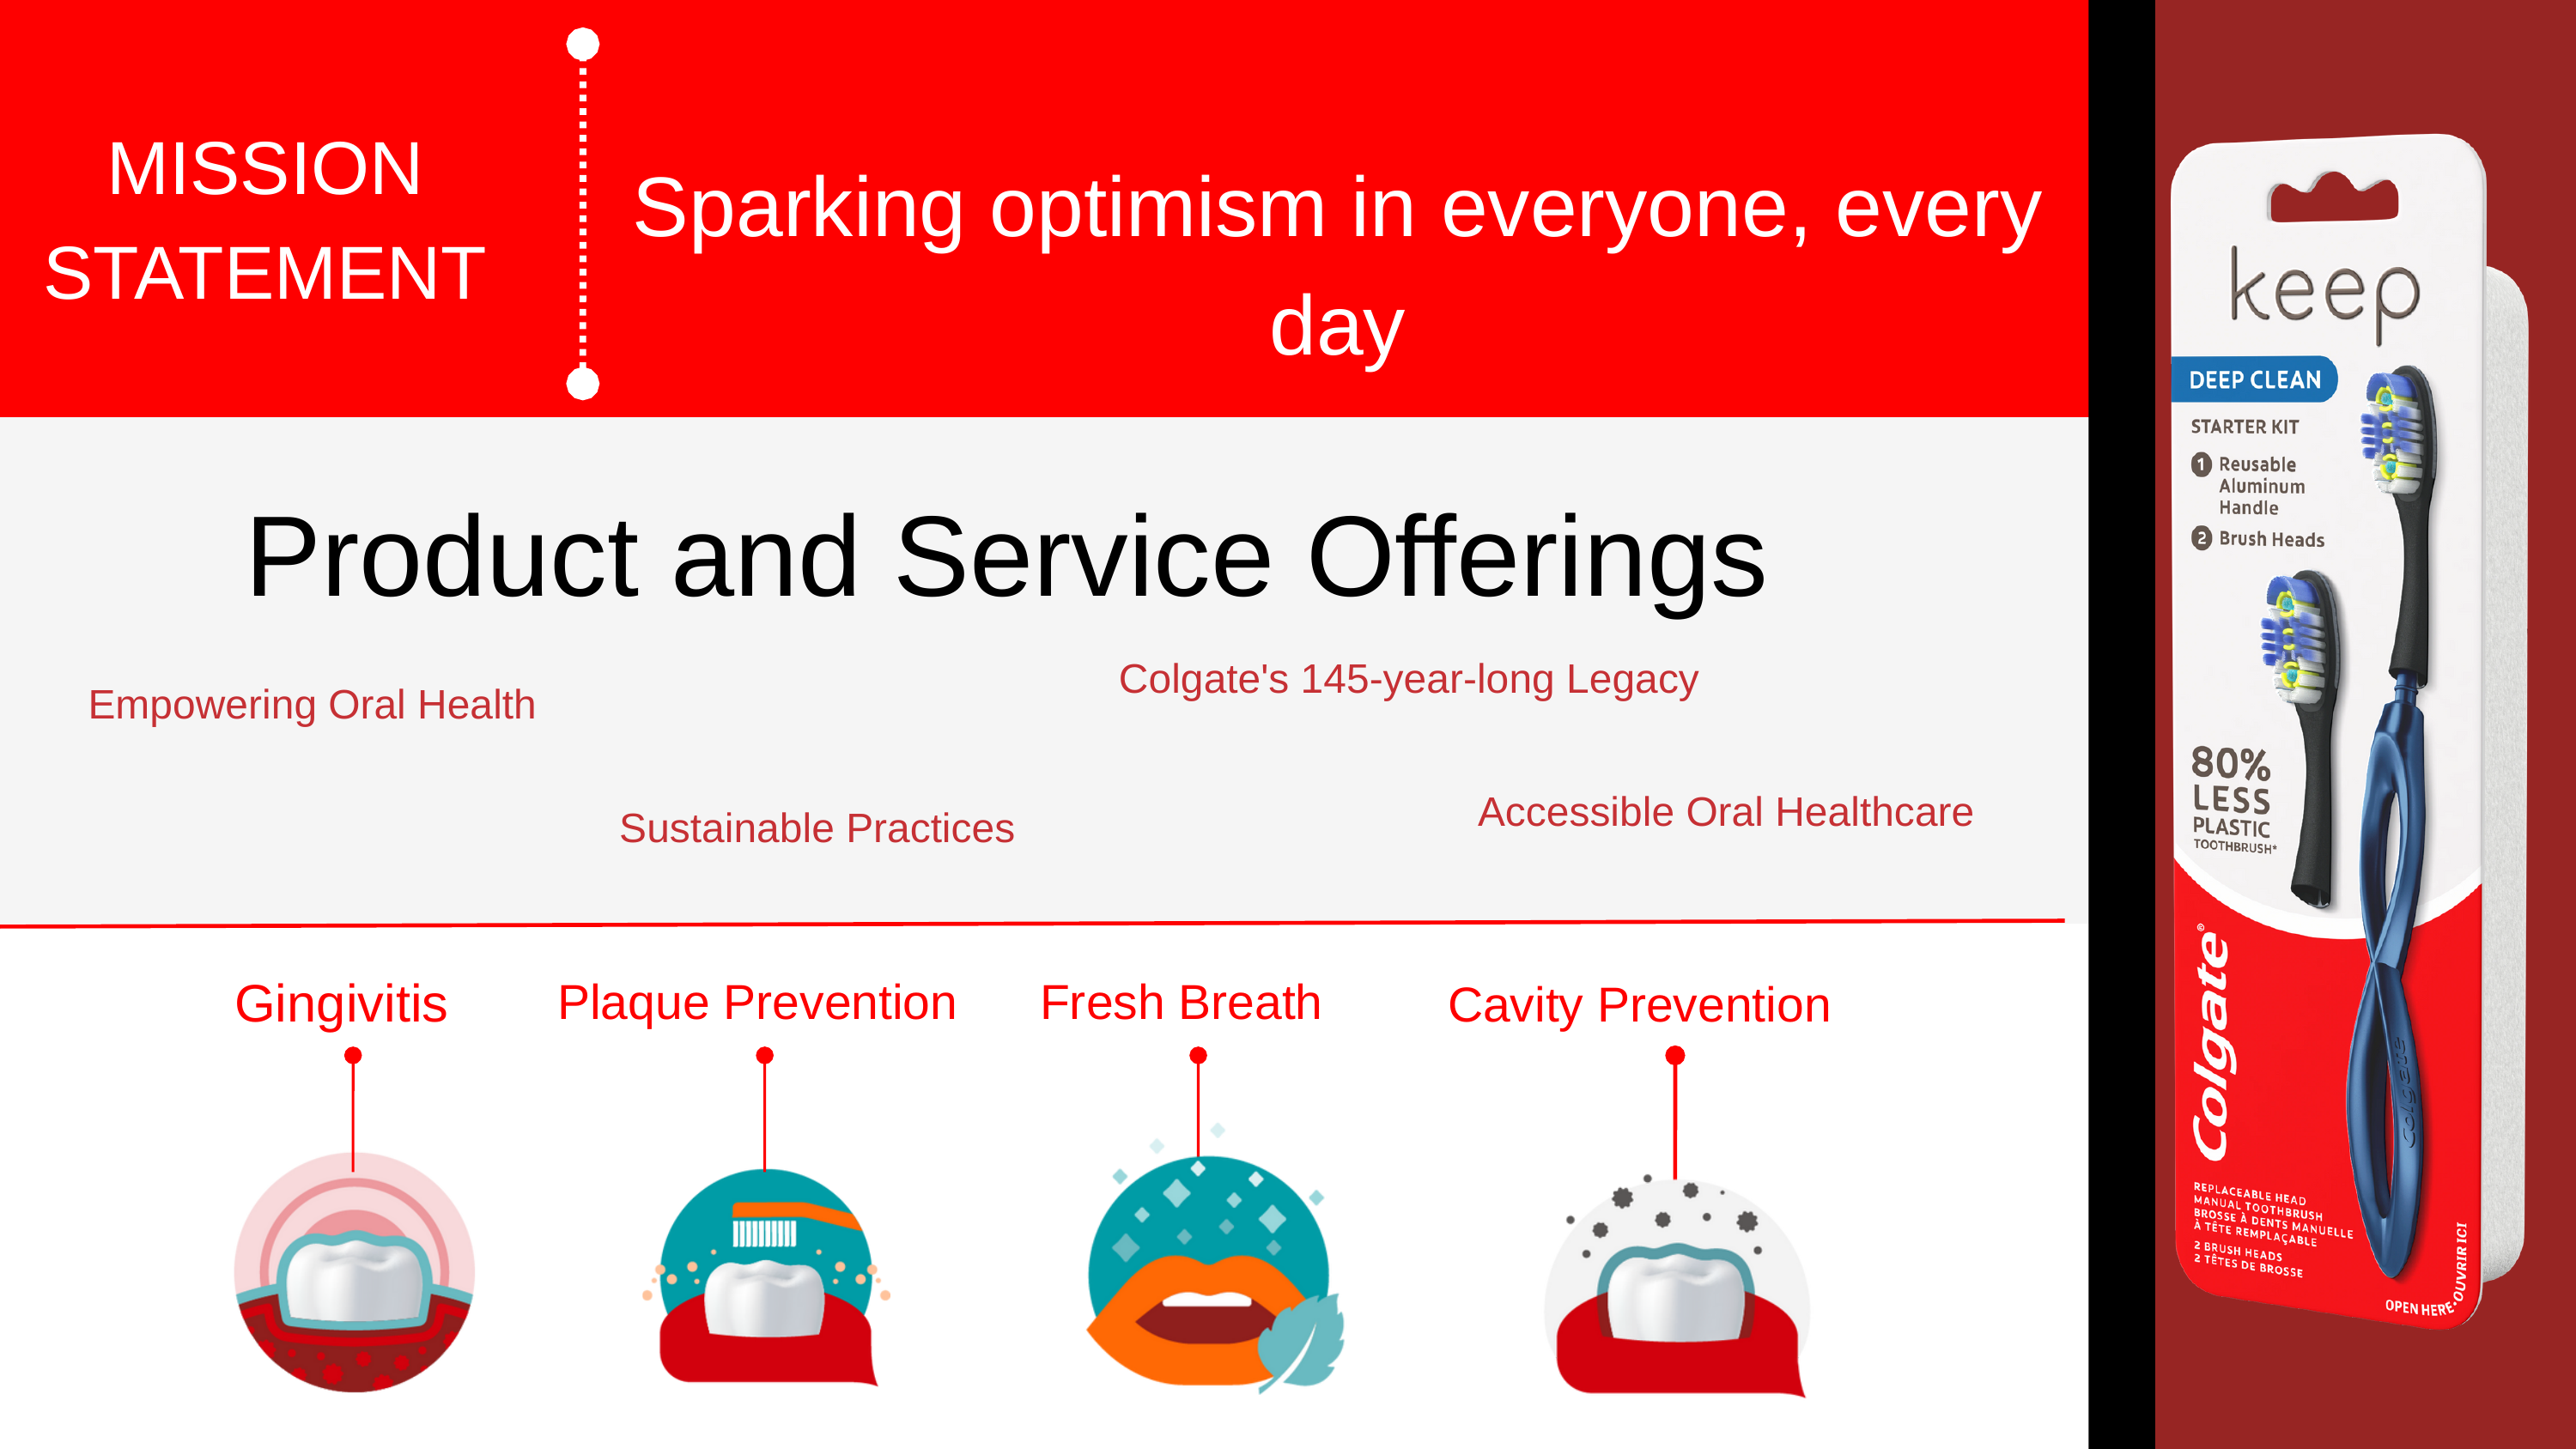

MISSION STATEMENT
Sparking optimism in everyone, every day
Product and Service Offerings
Colgate's 145-year-long Legacy
Empowering Oral Health
Accessible Oral Healthcare
Sustainable Practices

Gingivitis
Plaque Prevention
Fresh Breath
Cavity Prevention